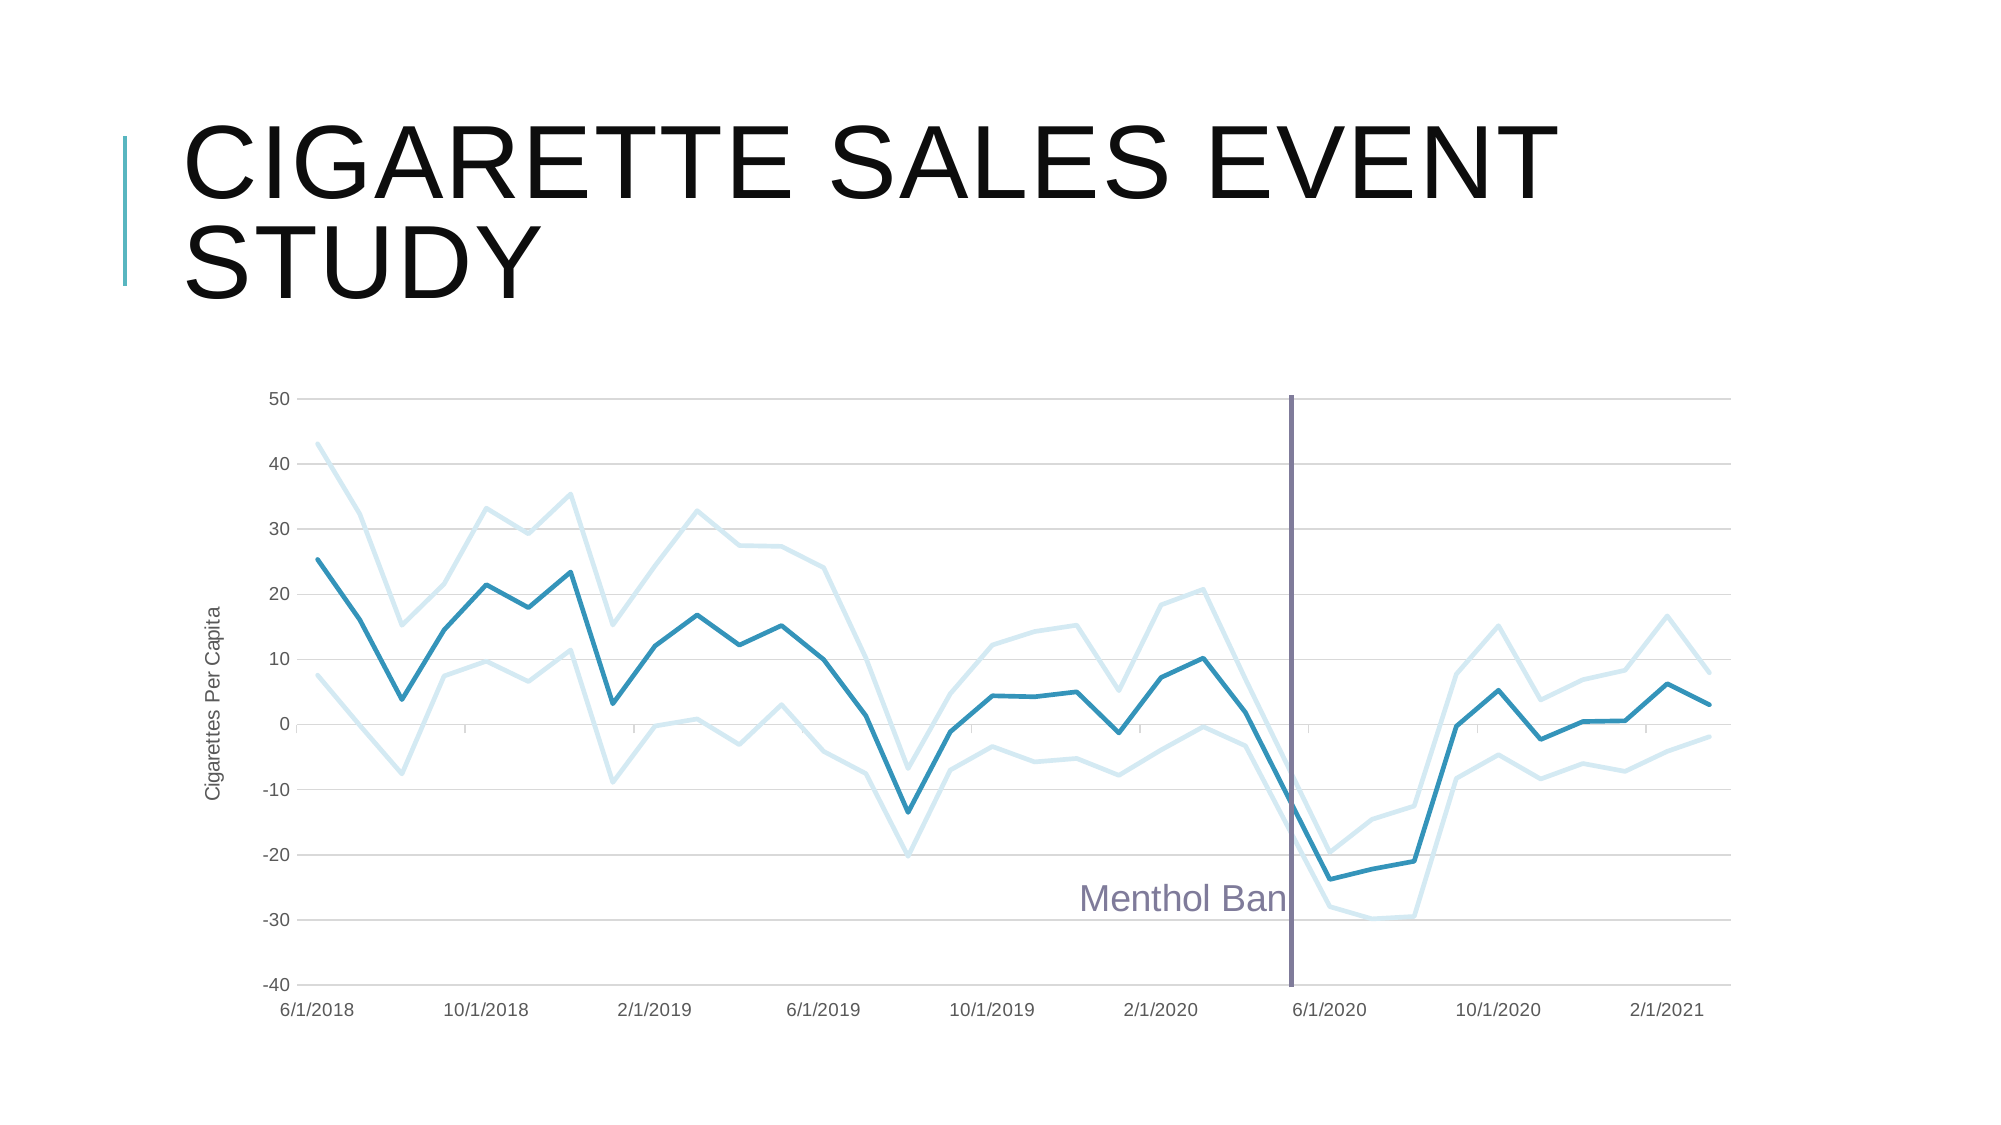

# Cigarette Sales Event Study

### Chart

| Category |  |  |  |
|---|---|---|---|
| 43252 | 25.36074 | 7.592576 | 43.12891 |
| 43282 | 16.10966 | -0.1242945 | 32.3436 |
| 43313 | 3.835546 | -7.587832 | 15.25892 |
| 43344 | 14.53605 | 7.46623 | 21.60588 |
| 43374 | 21.49333 | 9.74039 | 33.24626 |
| 43405 | 17.95551 | 6.613595 | 29.29743 |
| 43435 | 23.43858 | 11.46022 | 35.41694 |
| 43466 | 3.203671 | -8.896113 | 15.30346 |
| 43497 | 12.08288 | -0.2297327 | 24.39549 |
| 43525 | 16.85508 | 0.8568846 | 32.85327 |
| 43556 | 12.20376 | -3.096988 | 27.5045 |
| 43586 | 15.21545 | 3.060341 | 27.37055 |
| 43617 | 9.981269 | -4.133971 | 24.09651 |
| 43647 | 1.334188 | -7.54295 | 10.21133 |
| 43678 | -13.50133 | -20.24372 | -6.75894 |
| 43709 | -1.129204 | -6.994048 | 4.735641 |
| 43739 | 4.425011 | -3.370566 | 12.22059 |
| 43770 | 4.273123 | -5.74401 | 14.29026 |
| 43800 | 5.03342 | -5.20958 | 15.27642 |
| 43831 | -1.293459 | -7.802907 | 5.21599 |
| 43862 | 7.239668 | -3.90054 | 18.37988 |
| 43891 | 10.2183 | -0.3417412 | 20.77834 |
| 43922 | 1.846274 | -3.276388 | 6.968935 |
| 43983 | -23.79889 | -27.96792 | -19.62987 |
| 44013 | -22.20832 | -29.854 | -14.56263 |
| 44044 | -21.00303 | -29.48226 | -12.52379 |
| 44075 | -0.2617331 | -8.27495 | 7.751484 |
| 44105 | 5.277943 | -4.637841 | 15.19373 |
| 44136 | -2.294441 | -8.364952 | 3.77607 |
| 44166 | 0.459087 | -5.986165 | 6.904339 |
| 44197 | 0.5695666 | -7.199125 | 8.338258 |
| 44228 | 6.286805 | -4.118678 | 16.69229 |
| 44256 | 3.042001 | -1.874649 | 7.958651 |